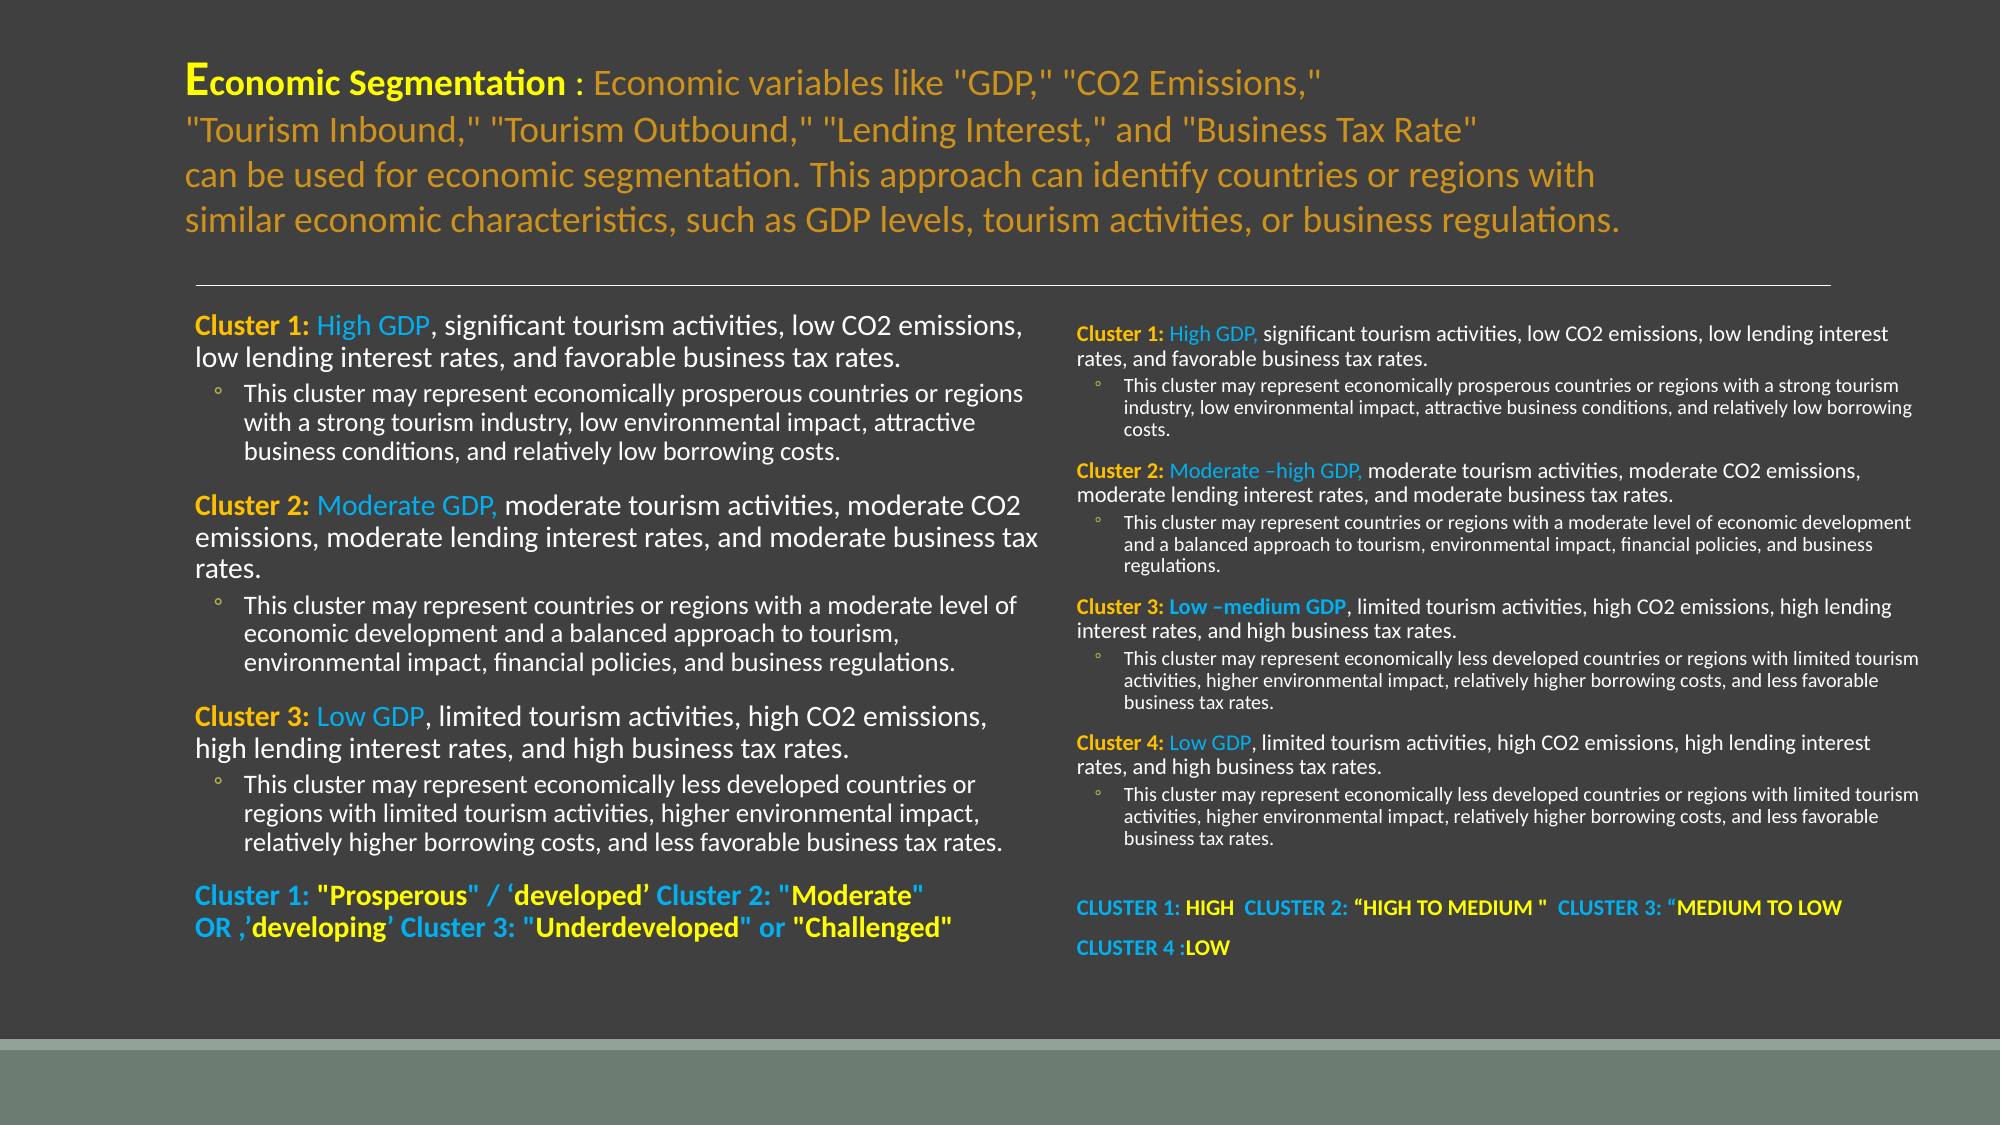

Economic Segmentation : Economic variables like "GDP," "CO2 Emissions,"
"Tourism Inbound," "Tourism Outbound," "Lending Interest," and "Business Tax Rate"
can be used for economic segmentation. This approach can identify countries or regions with similar economic characteristics, such as GDP levels, tourism activities, or business regulations.

Cluster 1: High GDP, significant tourism activities, low CO2 emissions, low lending interest rates, and favorable business tax rates.
This cluster may represent economically prosperous countries or regions with a strong tourism industry, low environmental impact, attractive business conditions, and relatively low borrowing costs.
Cluster 2: Moderate GDP, moderate tourism activities, moderate CO2 emissions, moderate lending interest rates, and moderate business tax rates.
This cluster may represent countries or regions with a moderate level of economic development and a balanced approach to tourism, environmental impact, financial policies, and business regulations.
Cluster 3: Low GDP, limited tourism activities, high CO2 emissions, high lending interest rates, and high business tax rates.
This cluster may represent economically less developed countries or regions with limited tourism activities, higher environmental impact, relatively higher borrowing costs, and less favorable business tax rates.
Cluster 1: "Prosperous" / ‘developed’ Cluster 2: "Moderate" OR ,’developing’ Cluster 3: "Underdeveloped" or "Challenged"
Cluster 1: High GDP, significant tourism activities, low CO2 emissions, low lending interest rates, and favorable business tax rates.
This cluster may represent economically prosperous countries or regions with a strong tourism industry, low environmental impact, attractive business conditions, and relatively low borrowing costs.
Cluster 2: Moderate –high GDP, moderate tourism activities, moderate CO2 emissions, moderate lending interest rates, and moderate business tax rates.
This cluster may represent countries or regions with a moderate level of economic development and a balanced approach to tourism, environmental impact, financial policies, and business regulations.
Cluster 3: Low –medium GDP, limited tourism activities, high CO2 emissions, high lending interest rates, and high business tax rates.
This cluster may represent economically less developed countries or regions with limited tourism activities, higher environmental impact, relatively higher borrowing costs, and less favorable business tax rates.
Cluster 4: Low GDP, limited tourism activities, high CO2 emissions, high lending interest rates, and high business tax rates.
This cluster may represent economically less developed countries or regions with limited tourism activities, higher environmental impact, relatively higher borrowing costs, and less favorable business tax rates.

CLUSTER 1: HIGH  CLUSTER 2: “HIGH TO MEDIUM "  CLUSTER 3: “MEDIUM TO LOW
CLUSTER 4 :LOW